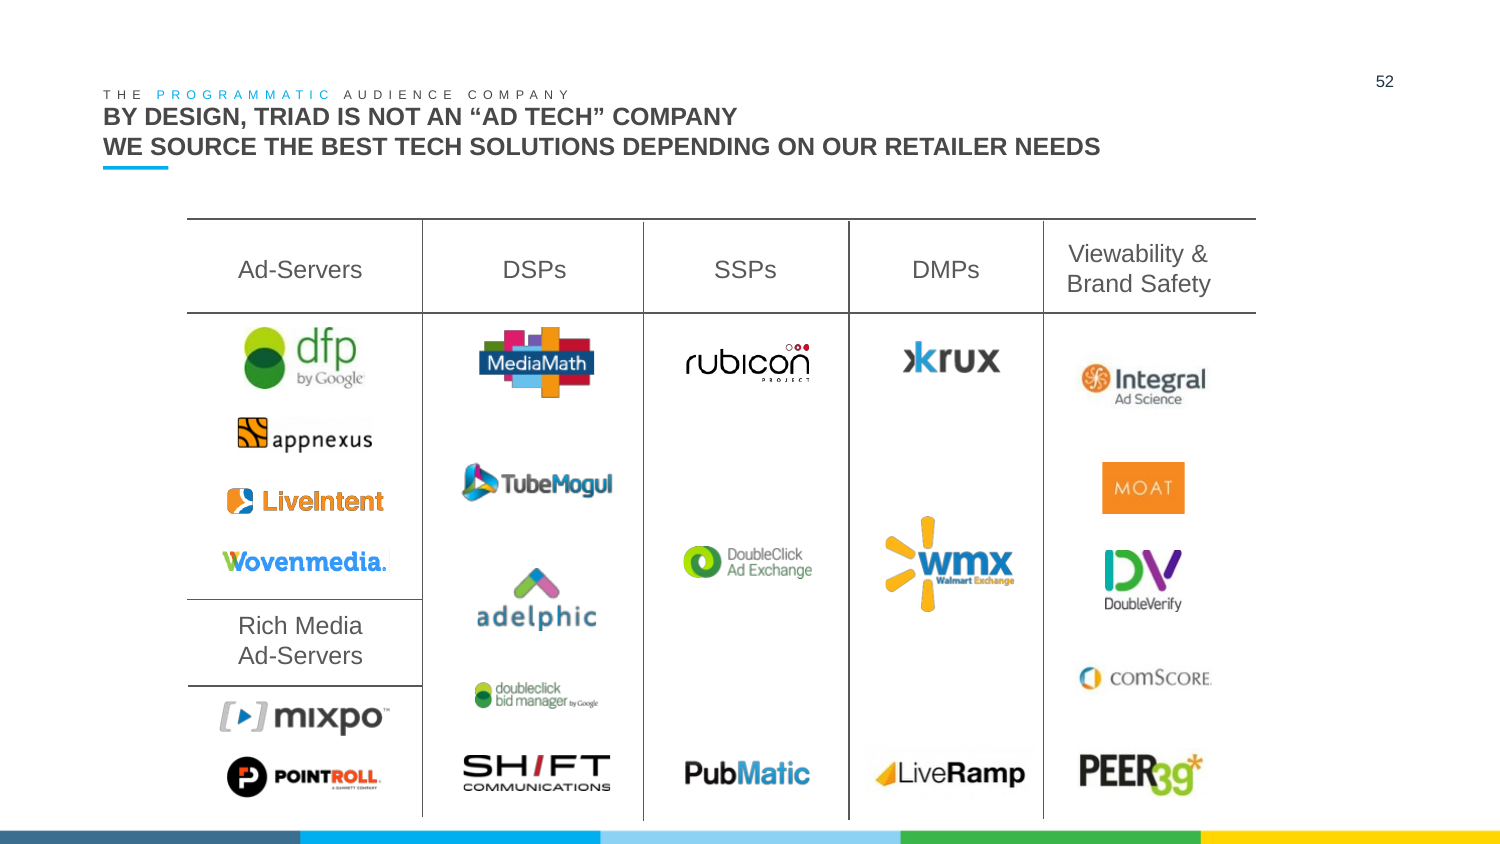

52
THE PROGRAMMATIC AUDIENCE COMPANY
# BY DESIGN, TRIAD IS NOT AN “AD TECH” COMPANY WE SOURCE THE BEST TECH SOLUTIONS DEPENDING ON OUR RETAILER NEEDS

Viewability &
Brand Safety
Ad-Servers
DSPs
SSPs
DMPs

Rich Media  Ad-Servers